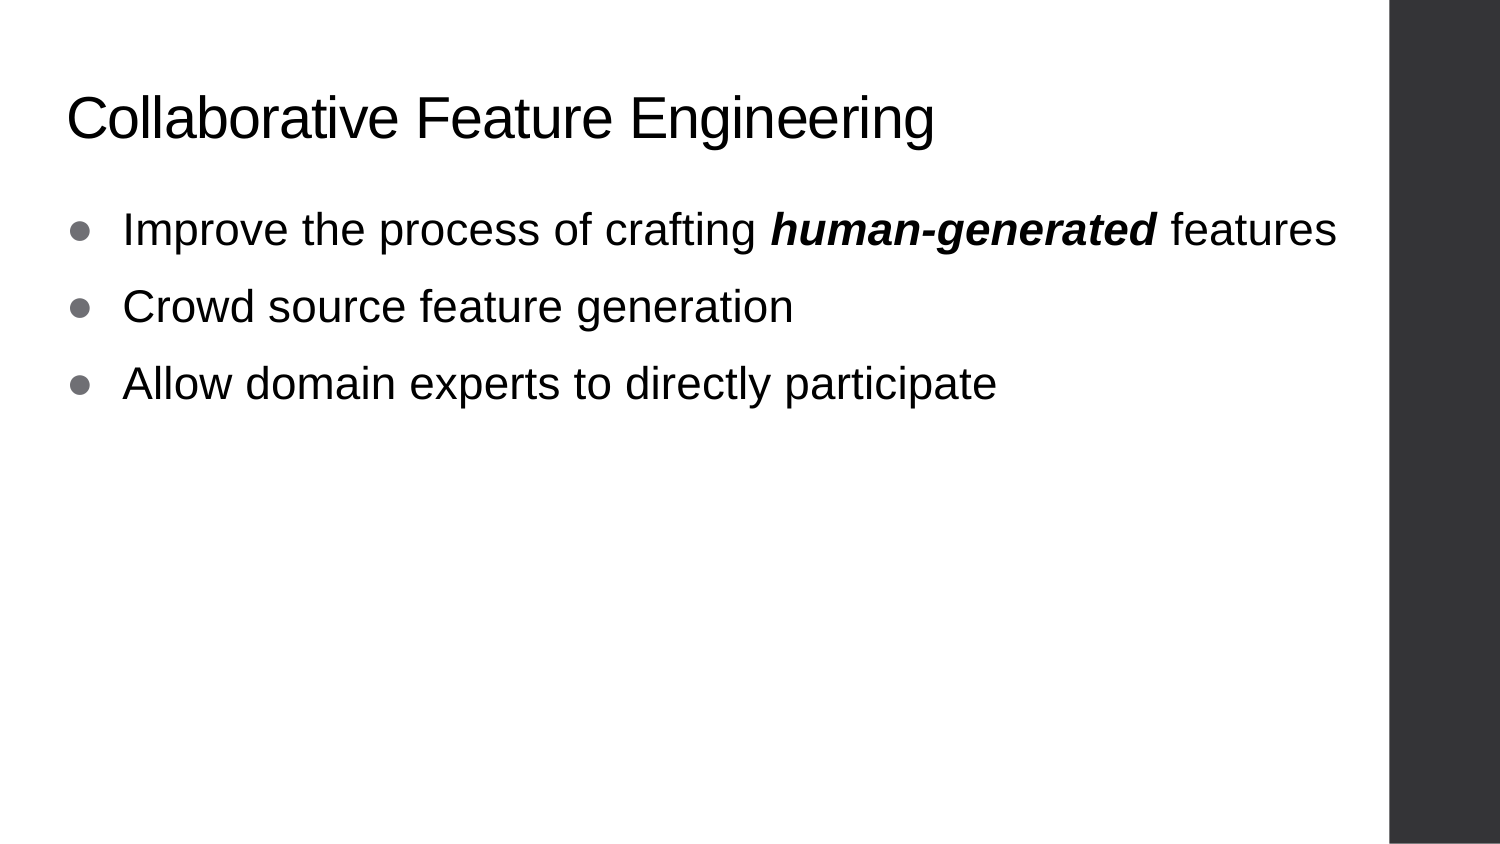

# Collaborative Feature Engineering

Improve the process of crafting human-generated features
Crowd source feature generation
Allow domain experts to directly participate